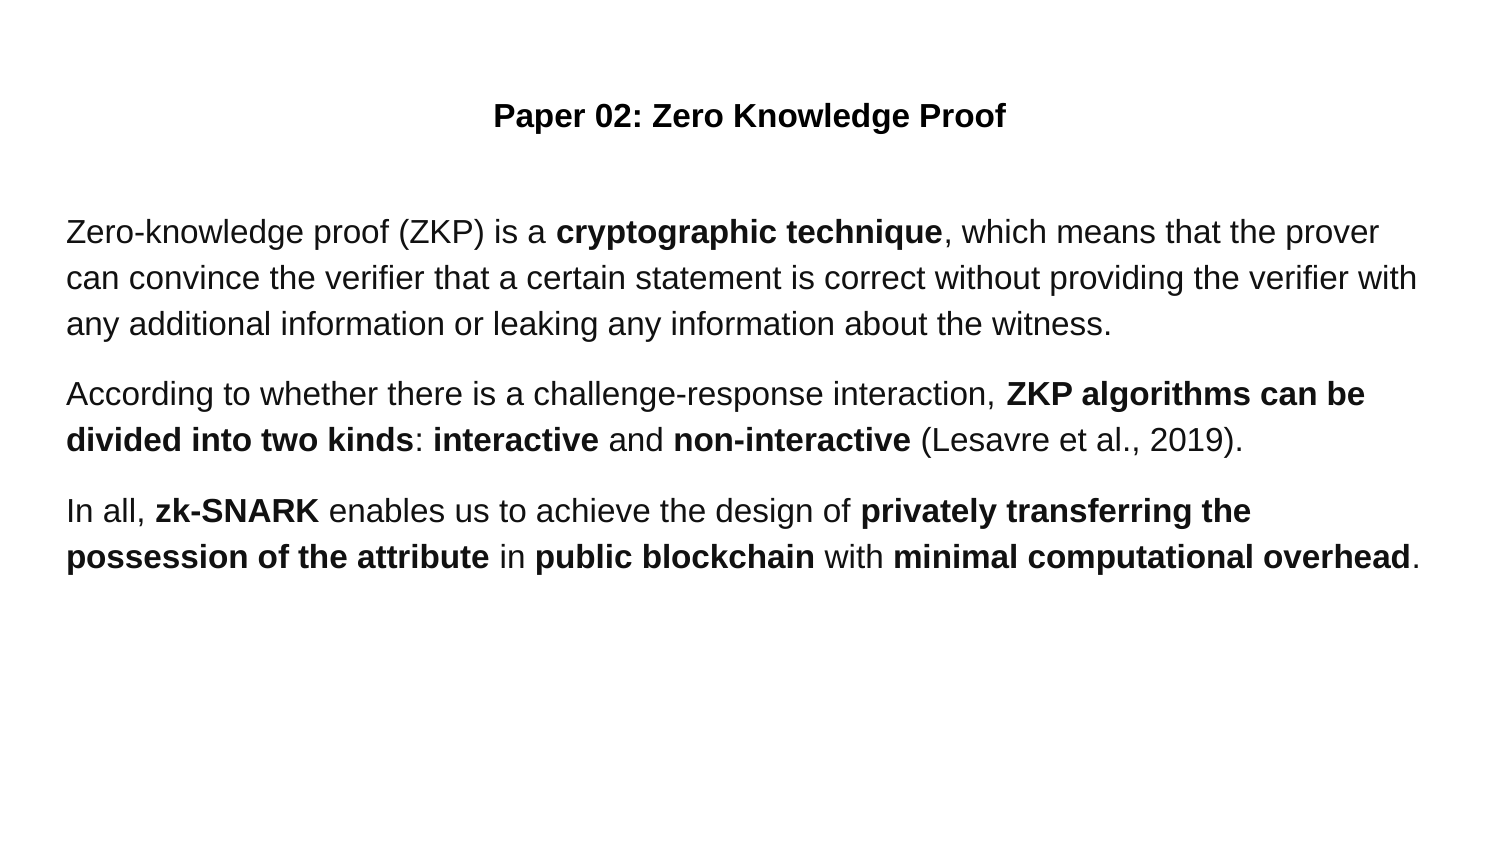

# Paper 02: Zero Knowledge Proof
Zero-knowledge proof (ZKP) is a cryptographic technique, which means that the prover can convince the verifier that a certain statement is correct without providing the verifier with any additional information or leaking any information about the witness.
According to whether there is a challenge-response interaction, ZKP algorithms can be divided into two kinds: interactive and non-interactive (Lesavre et al., 2019).
In all, zk-SNARK enables us to achieve the design of privately transferring the possession of the attribute in public blockchain with minimal computational overhead.